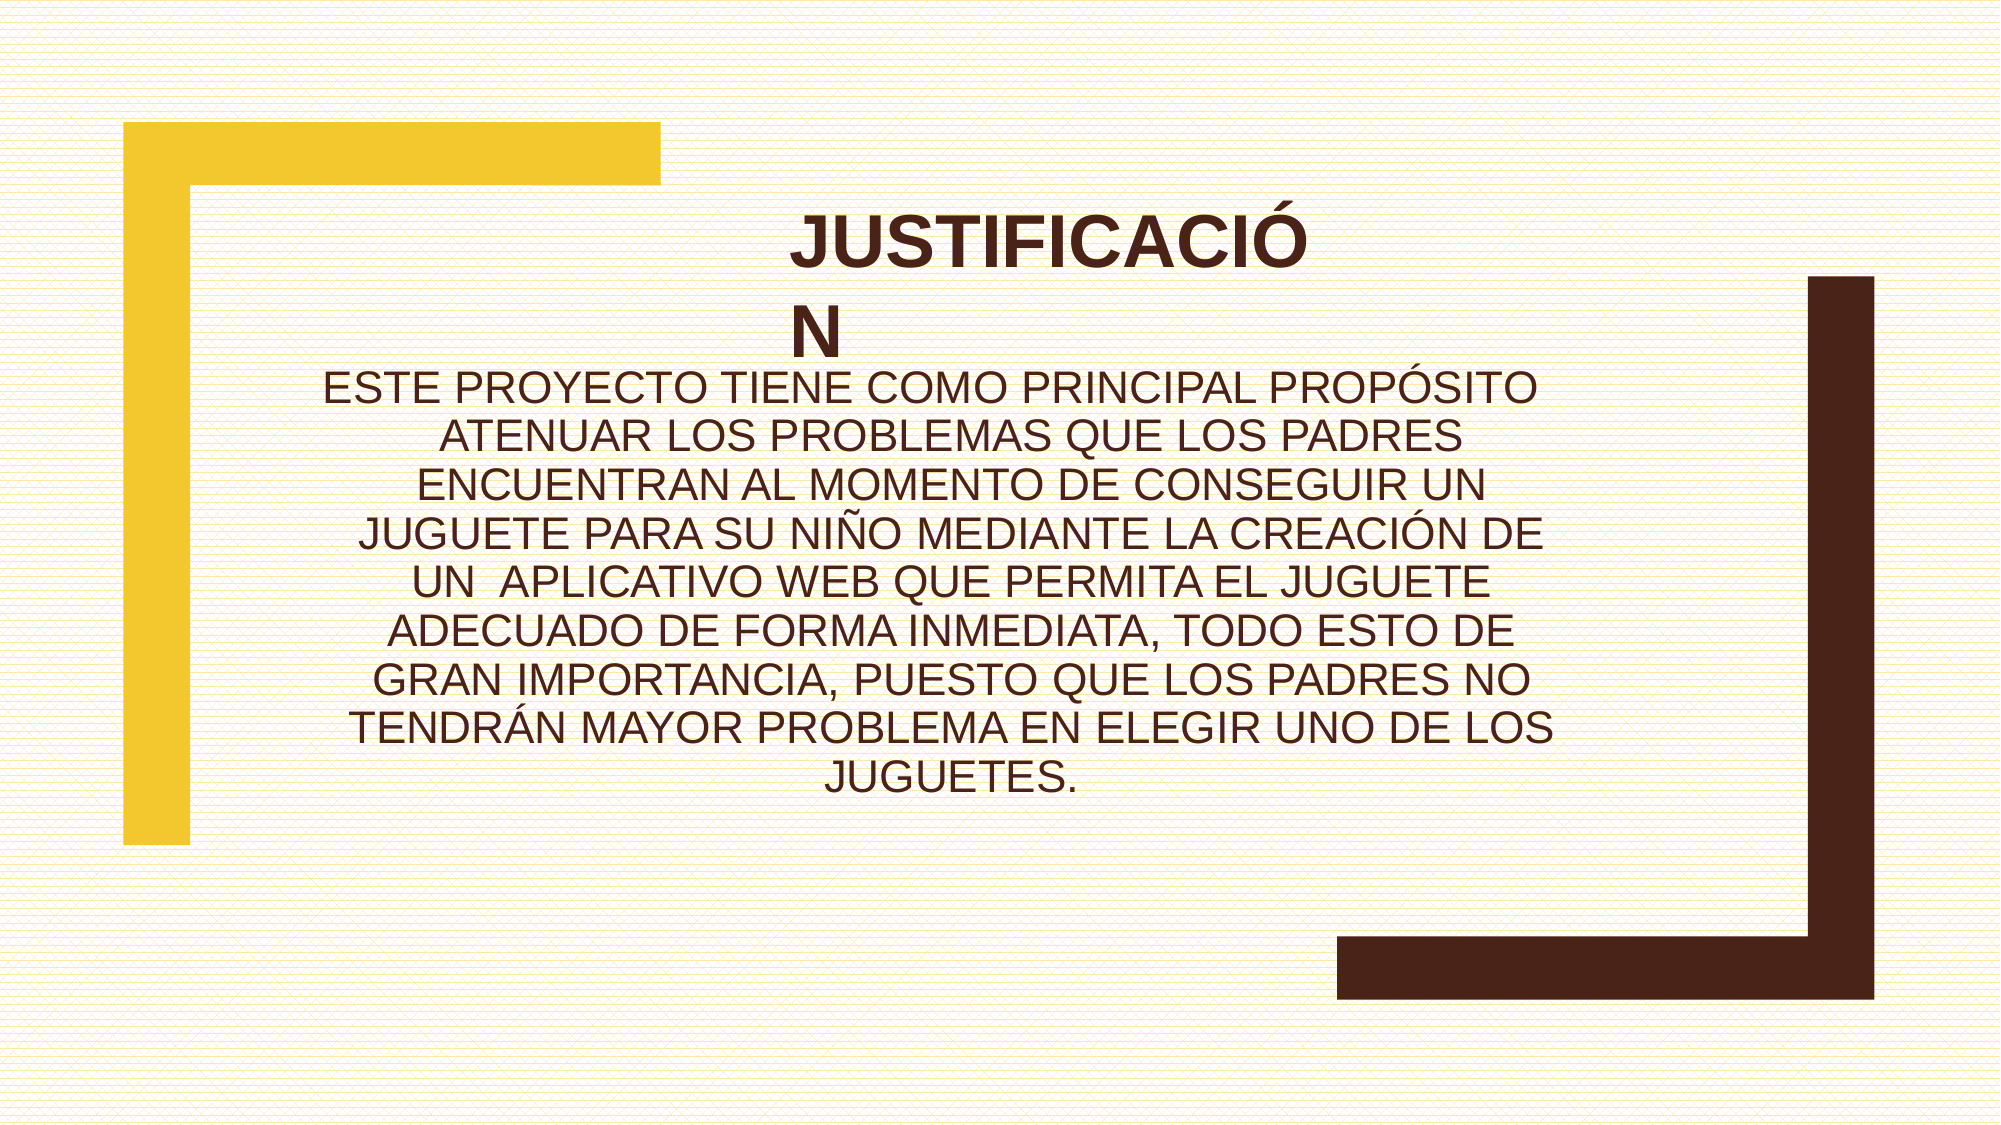

Justificación
# Este proyecto tiene como principal propósito atenuar los problemas que los padres encuentran al momento de conseguir un juguete para su niño mediante la creación de un  aplicativo web que permita el juguete adecuado de forma inmediata, todo esto de gran importancia, puesto que los padres no tendrán mayor problema en elegir uno de los juguetes.